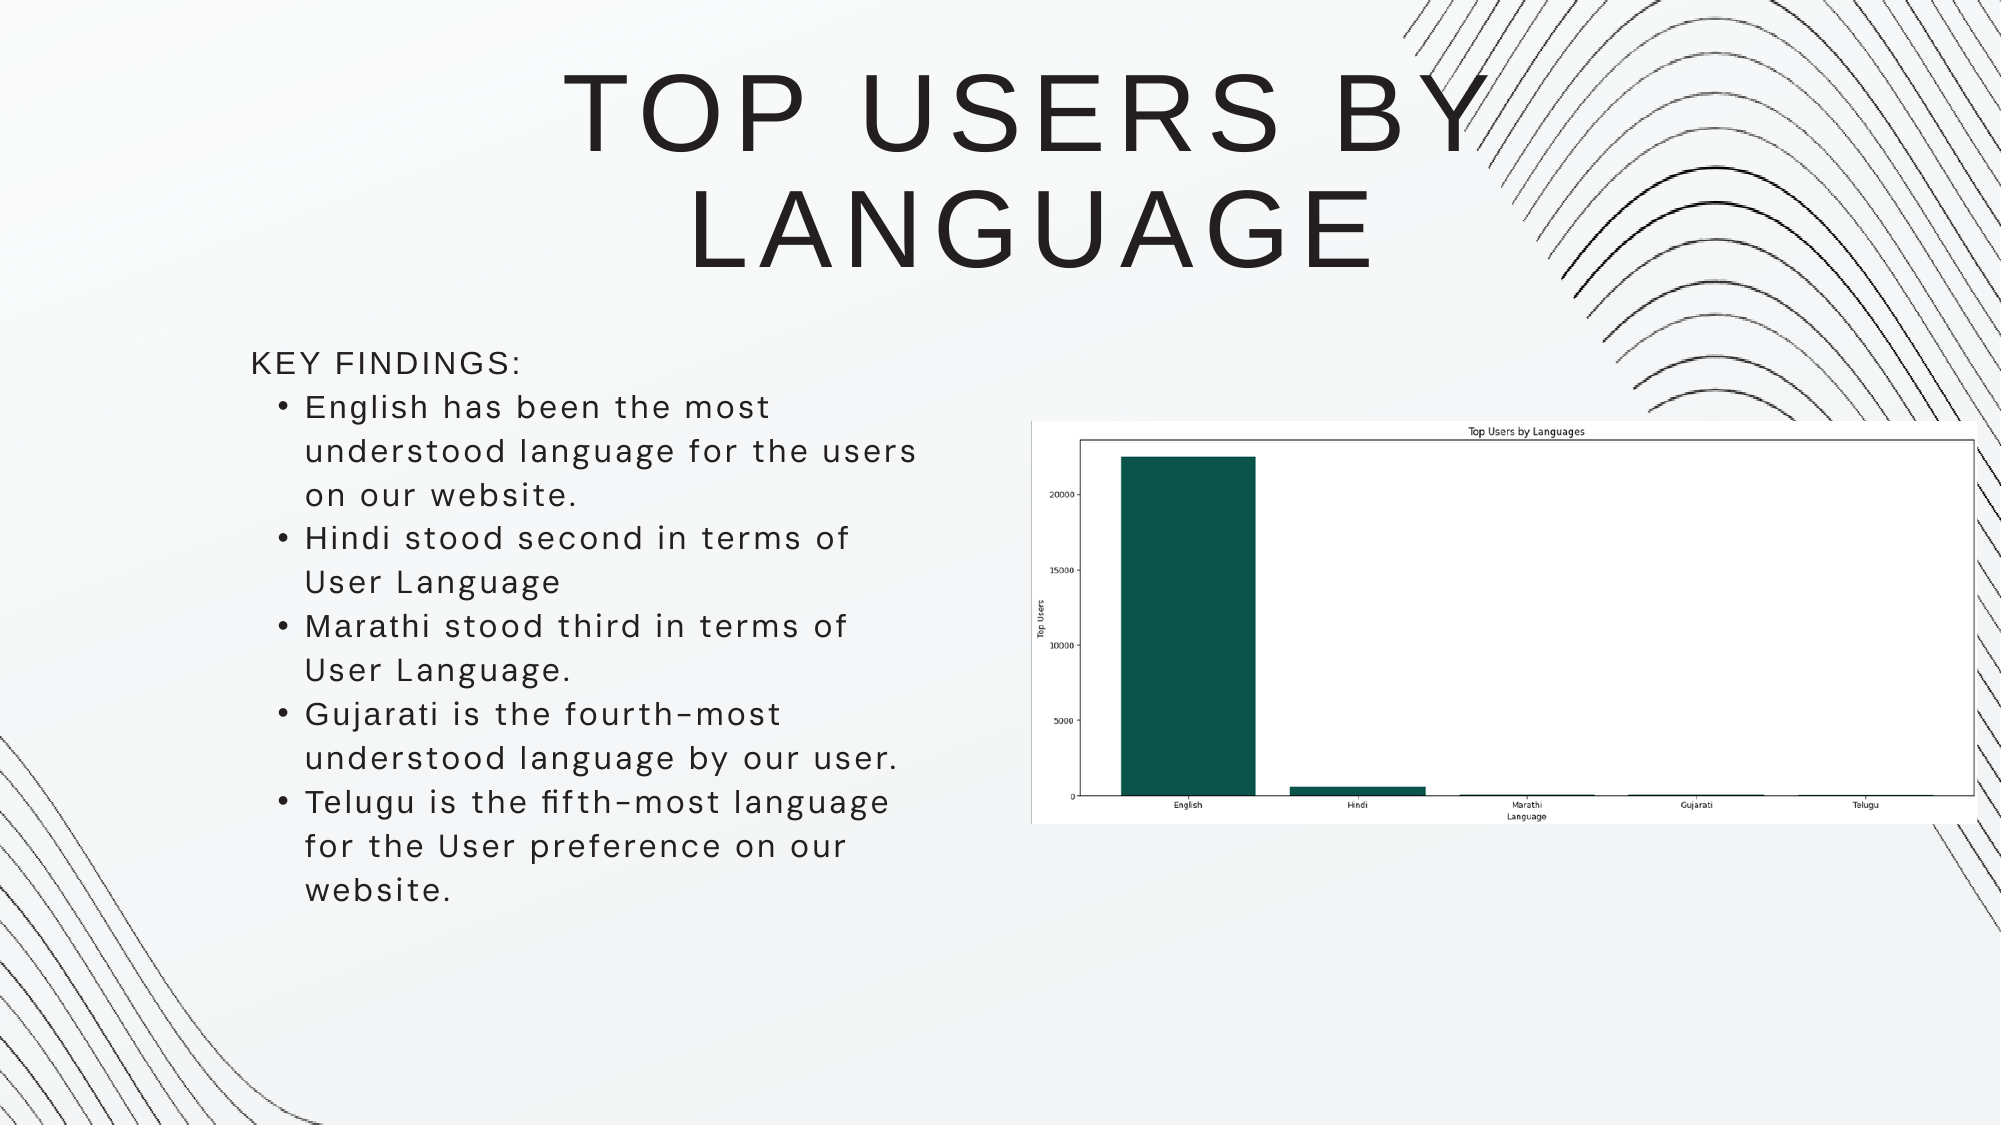

TOP USERS BY LANGUAGE

KEY FINDINGS:
English has been the most understood language for the users on our website.
Hindi stood second in terms of User Language
Marathi stood third in terms of User Language.
Gujarati is the fourth-most understood language by our user.
Telugu is the fifth-most language for the User preference on our website.